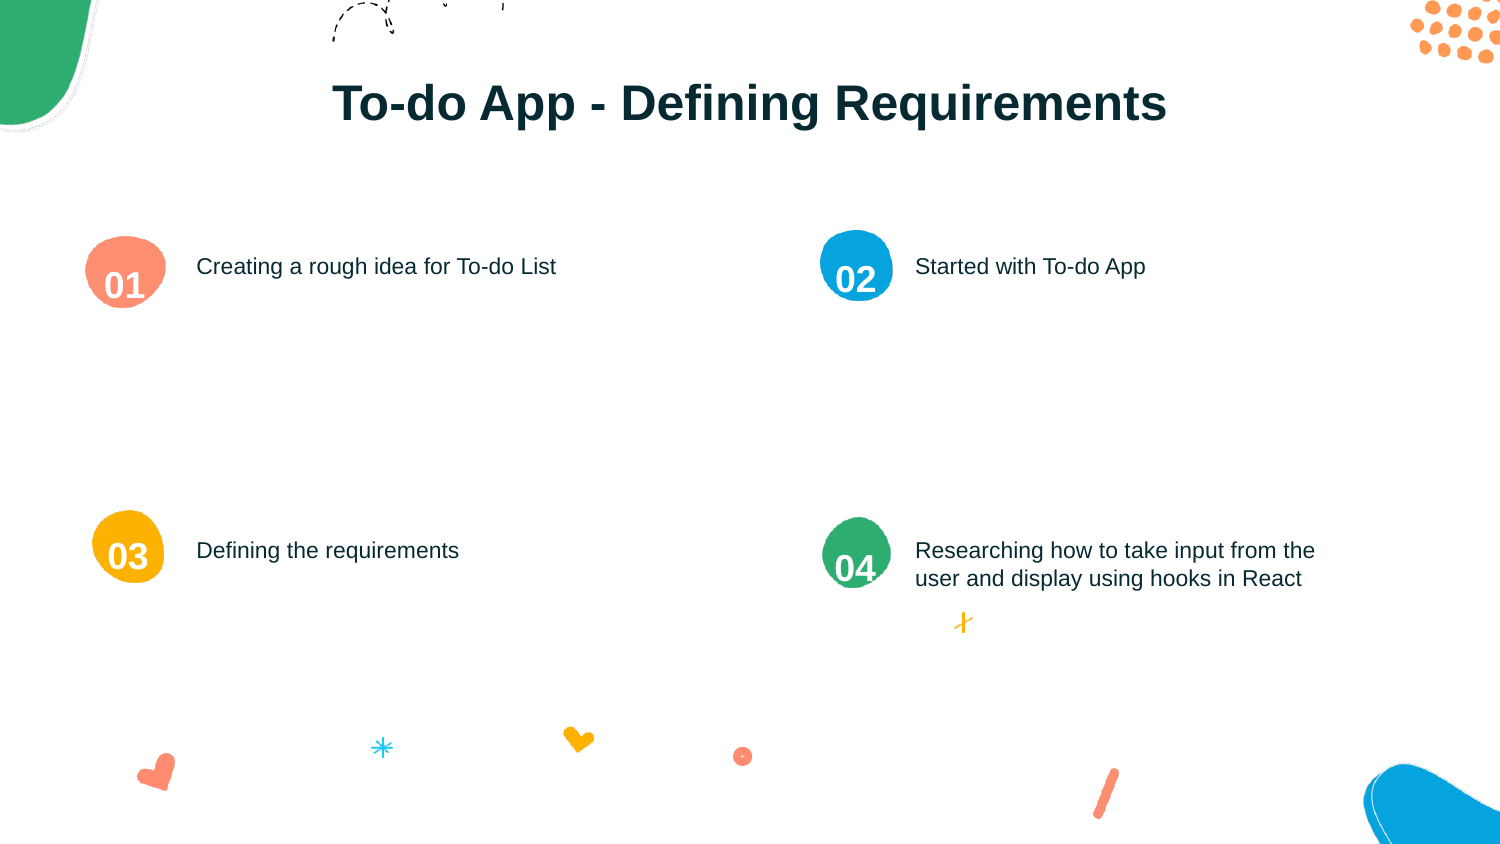

# To-do App - Defining Requirements
Creating a rough idea for To-do List
Started with To-do App
Defining the requirements
Researching how to take input from the user and display using hooks in React